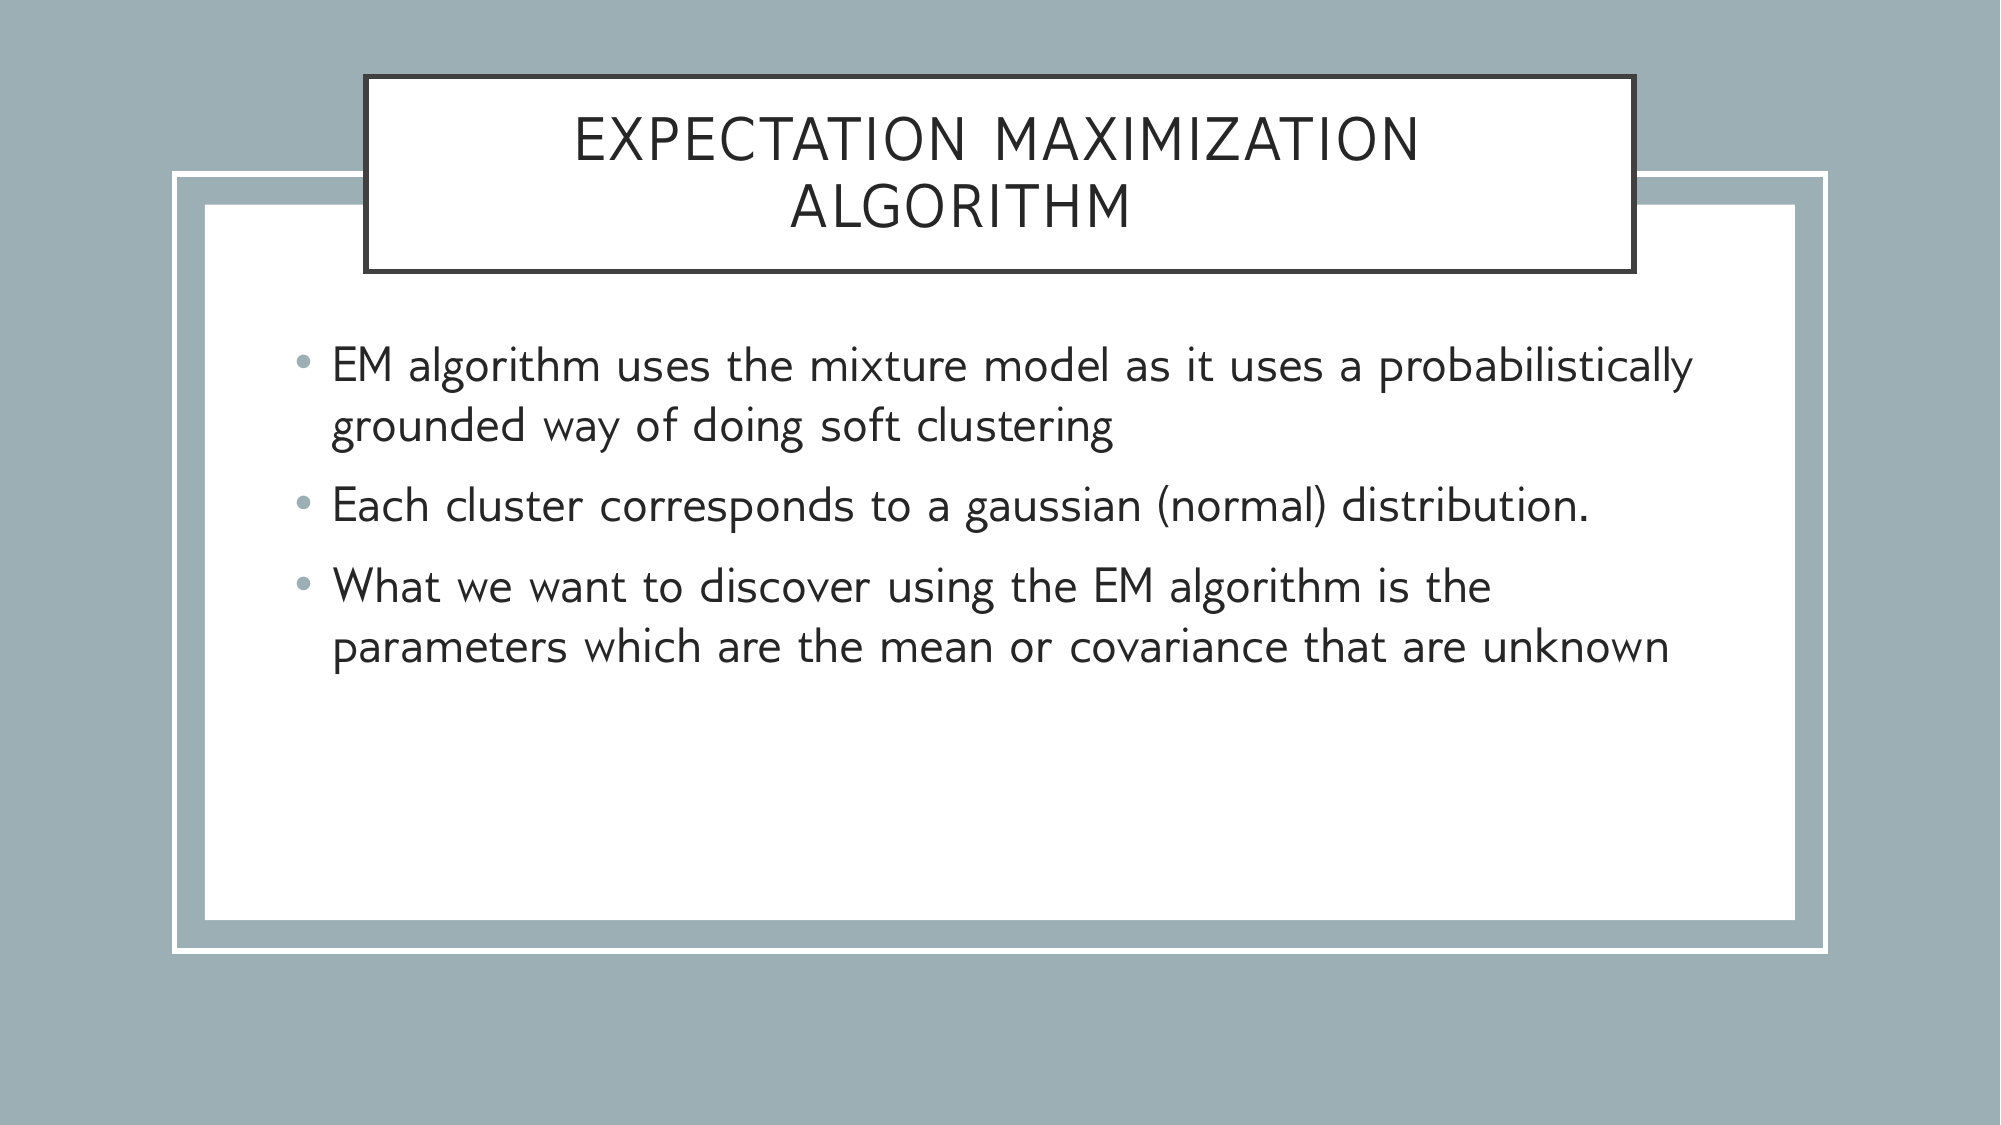

# Expectation maximization algorithm

EM algorithm uses the mixture model as it uses a probabilistically grounded way of doing soft clustering
Each cluster corresponds to a gaussian (normal) distribution.
What we want to discover using the EM algorithm is the parameters which are the mean or covariance that are unknown